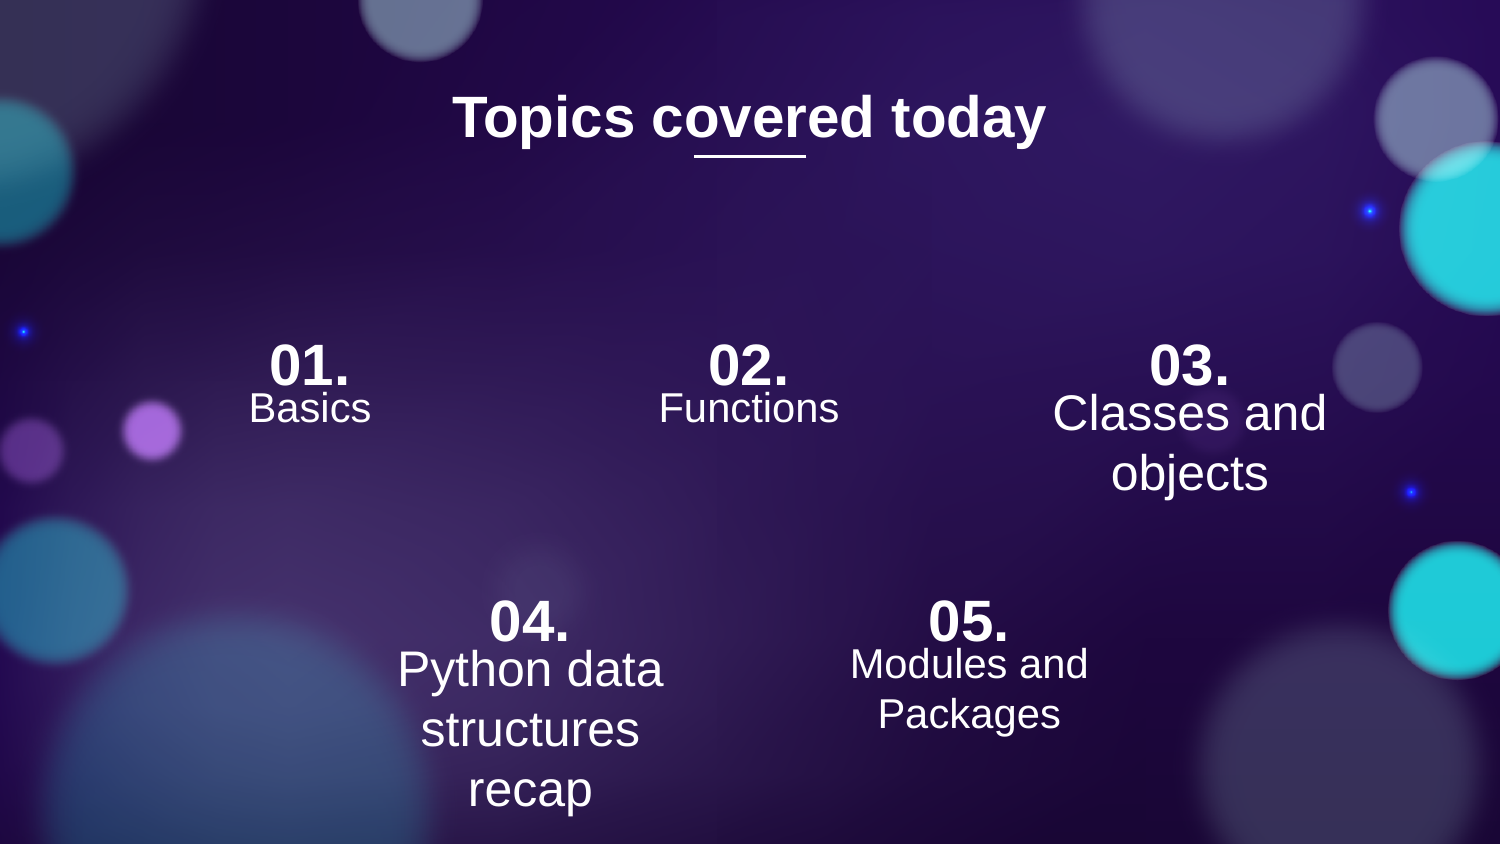

# Topics covered today
01.
02.
03.
Basics
Functions
Classes and objects

04.
05.
Python data structures recap
Modules and Packages